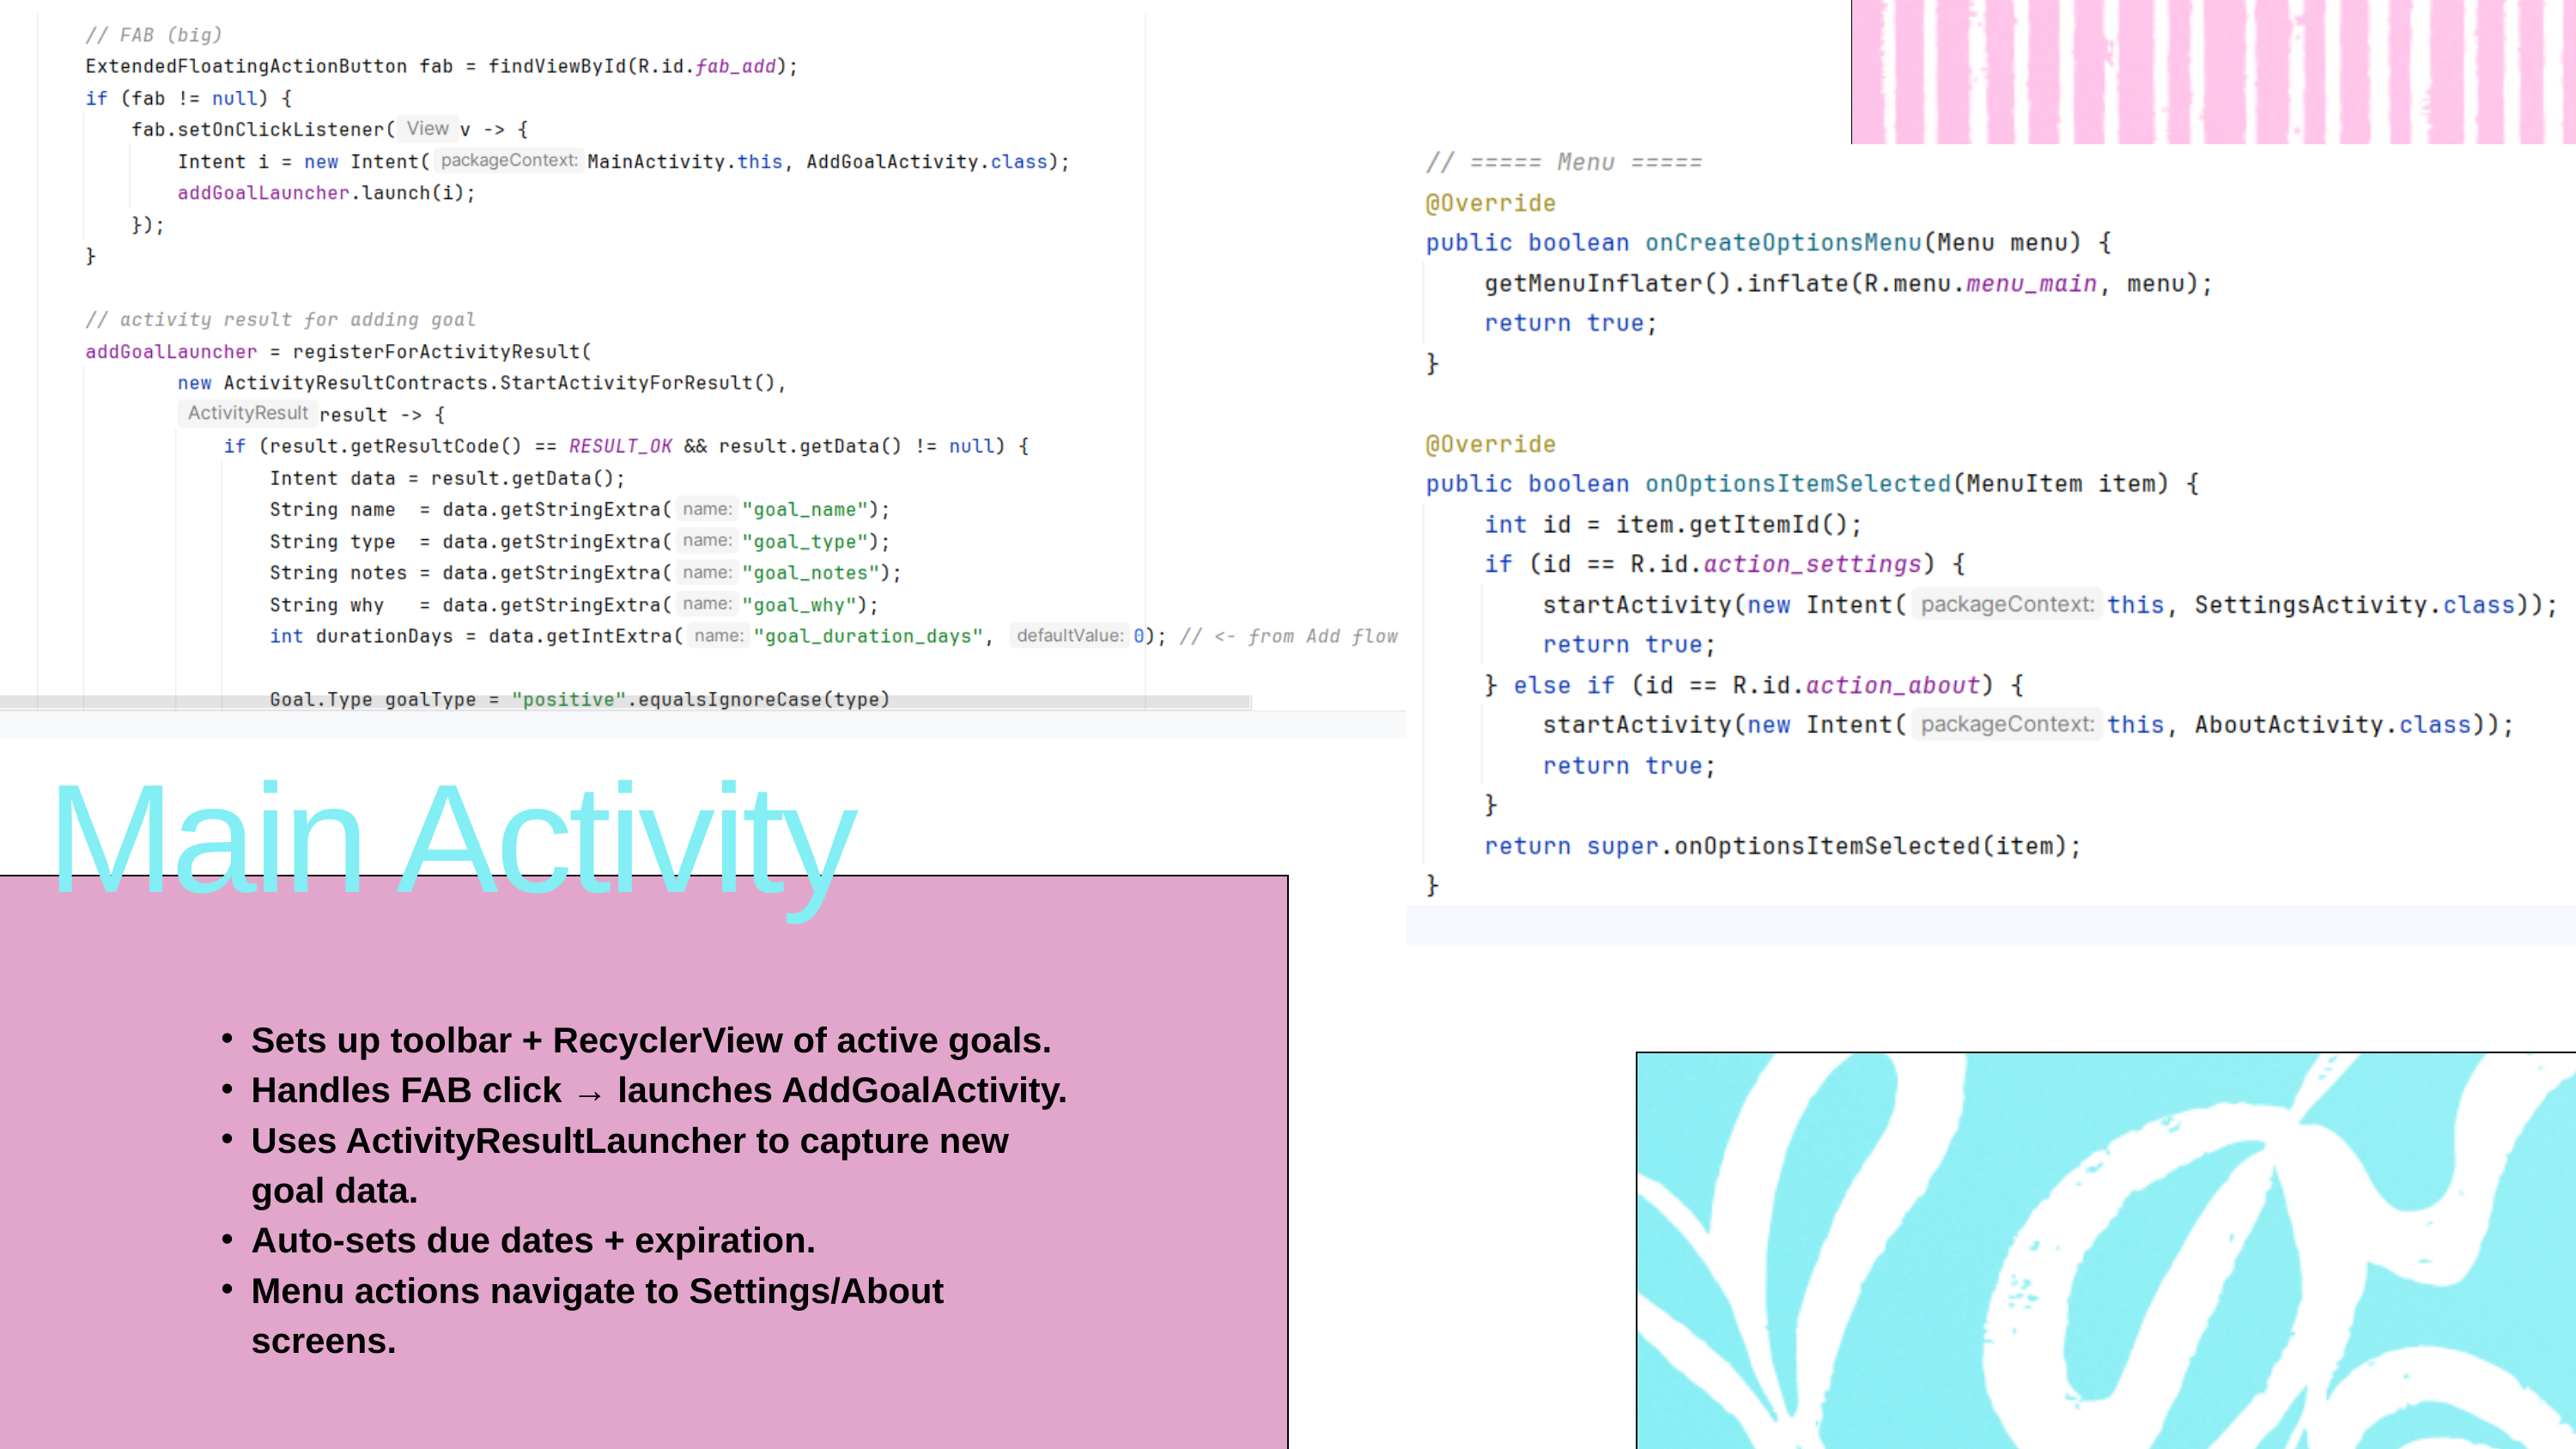

Main Activity

Sets up toolbar + RecyclerView of active goals.
Handles FAB click → launches AddGoalActivity.
Uses ActivityResultLauncher to capture new goal data.
Auto-sets due dates + expiration.
Menu actions navigate to Settings/About screens.